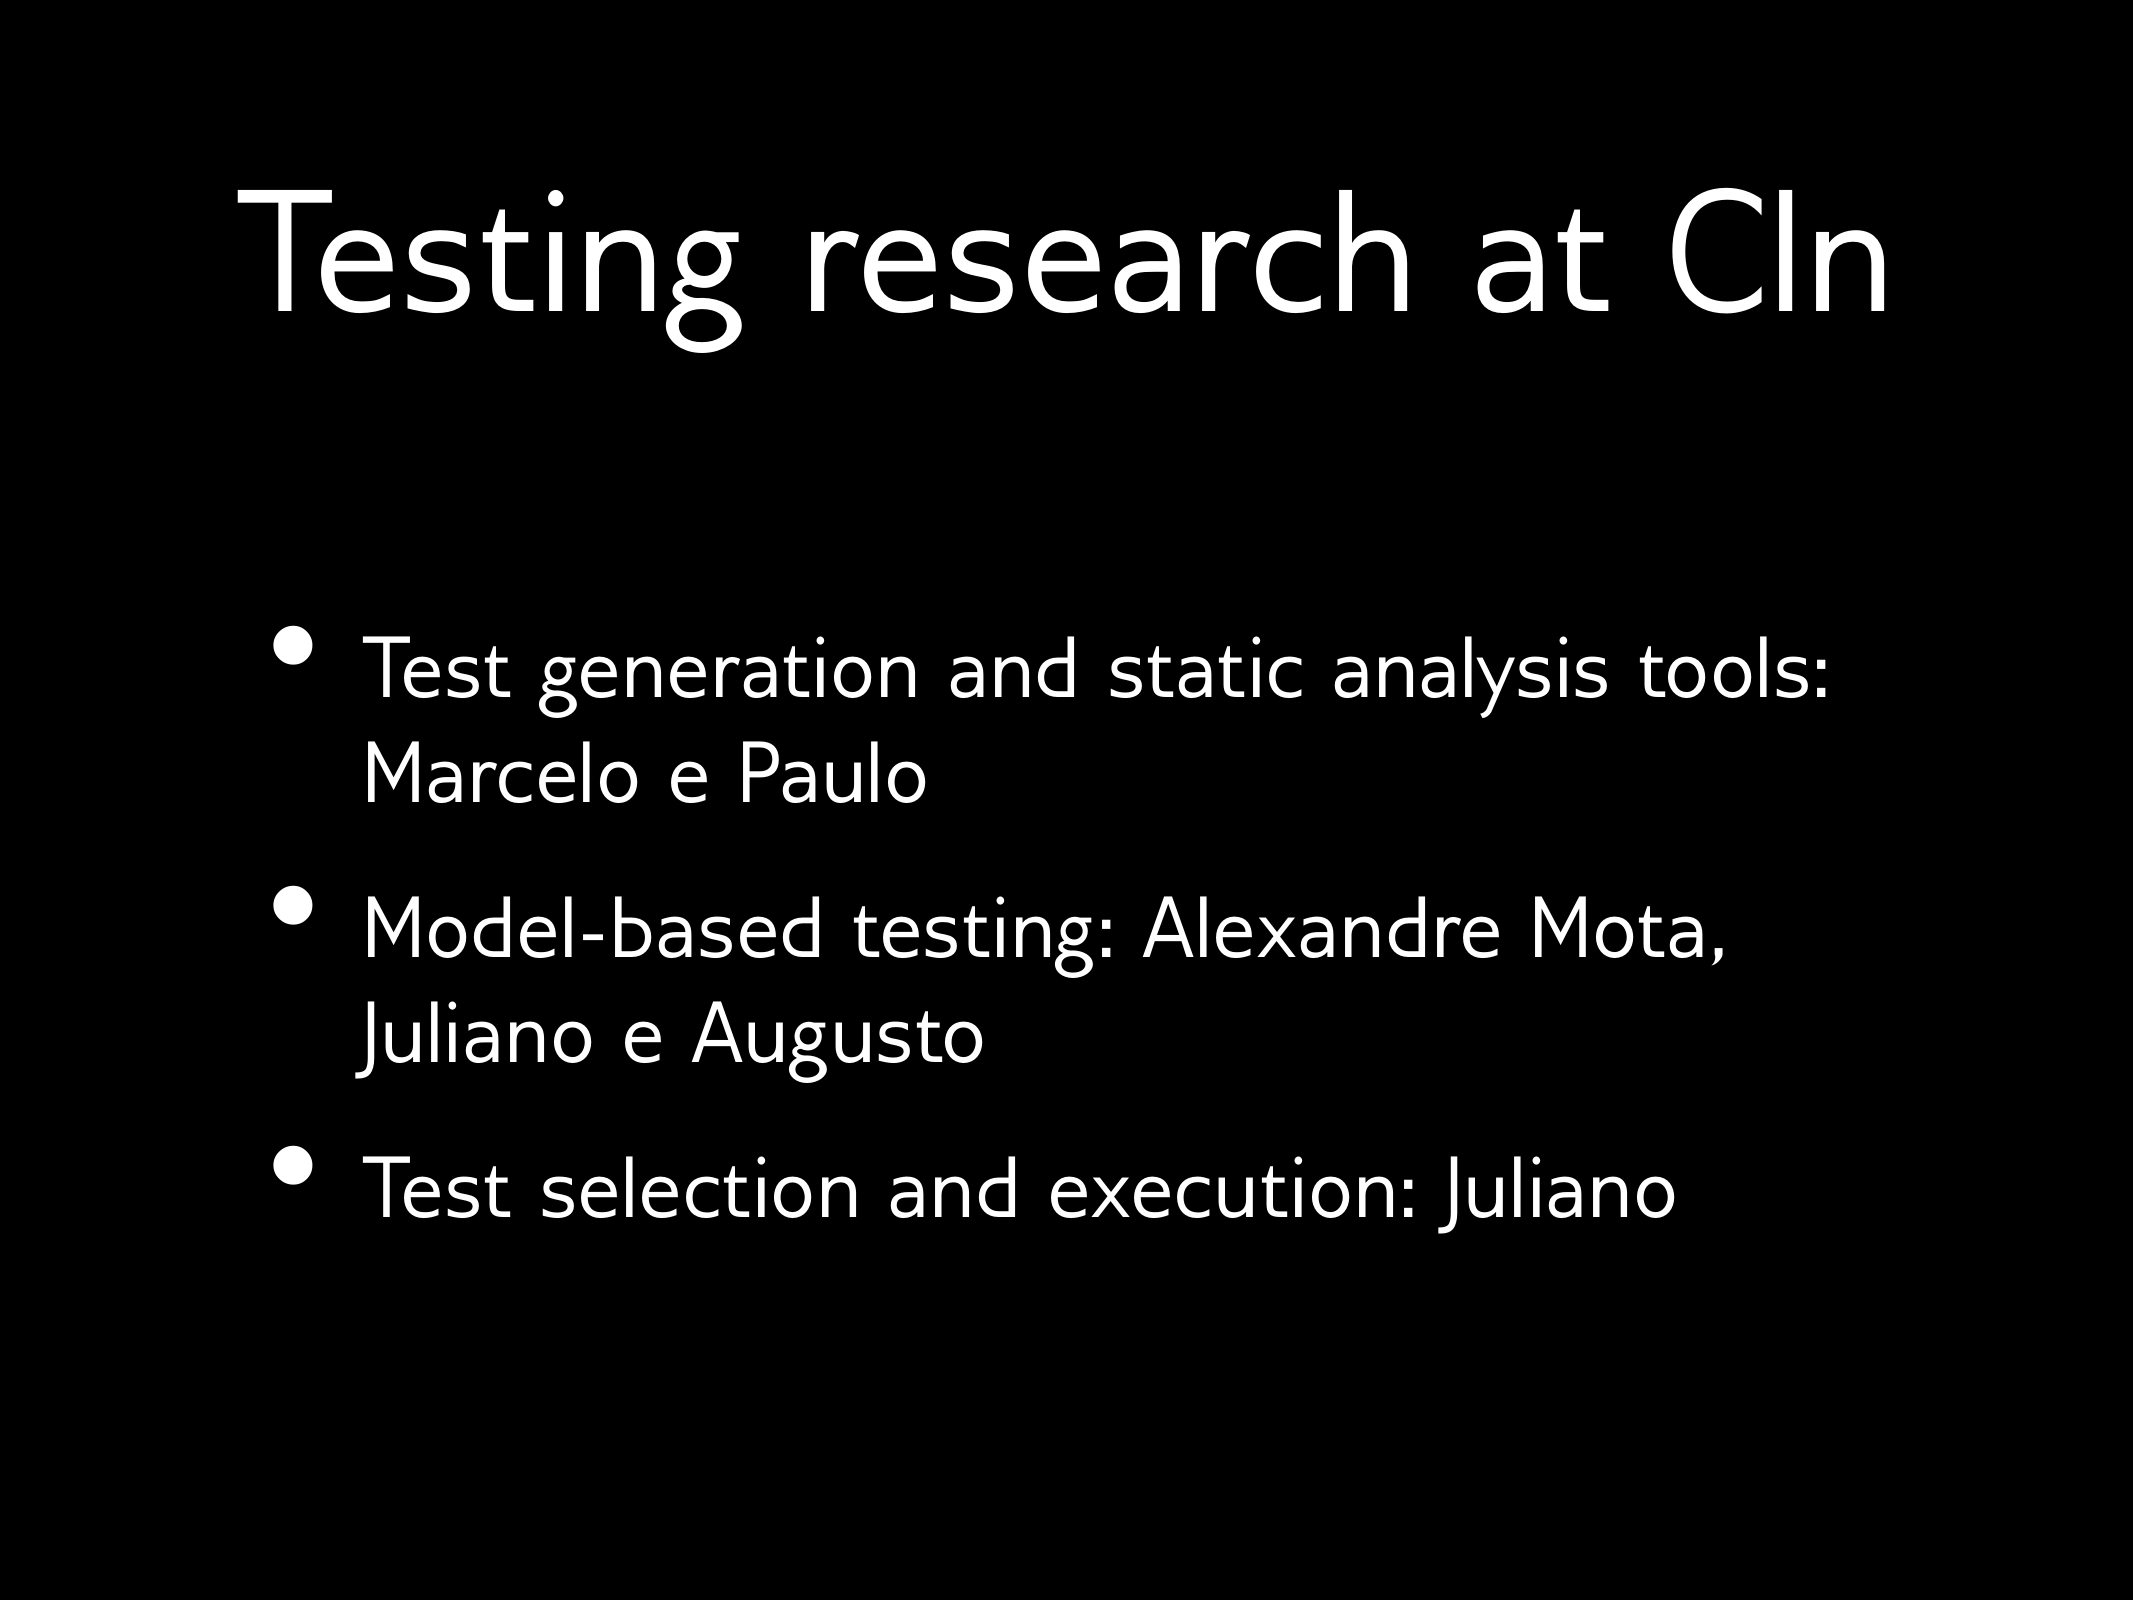

# Testing research at CIn
Test generation and static analysis tools: Marcelo e Paulo
Model-based testing: Alexandre Mota, Juliano e Augusto
Test selection and execution: Juliano